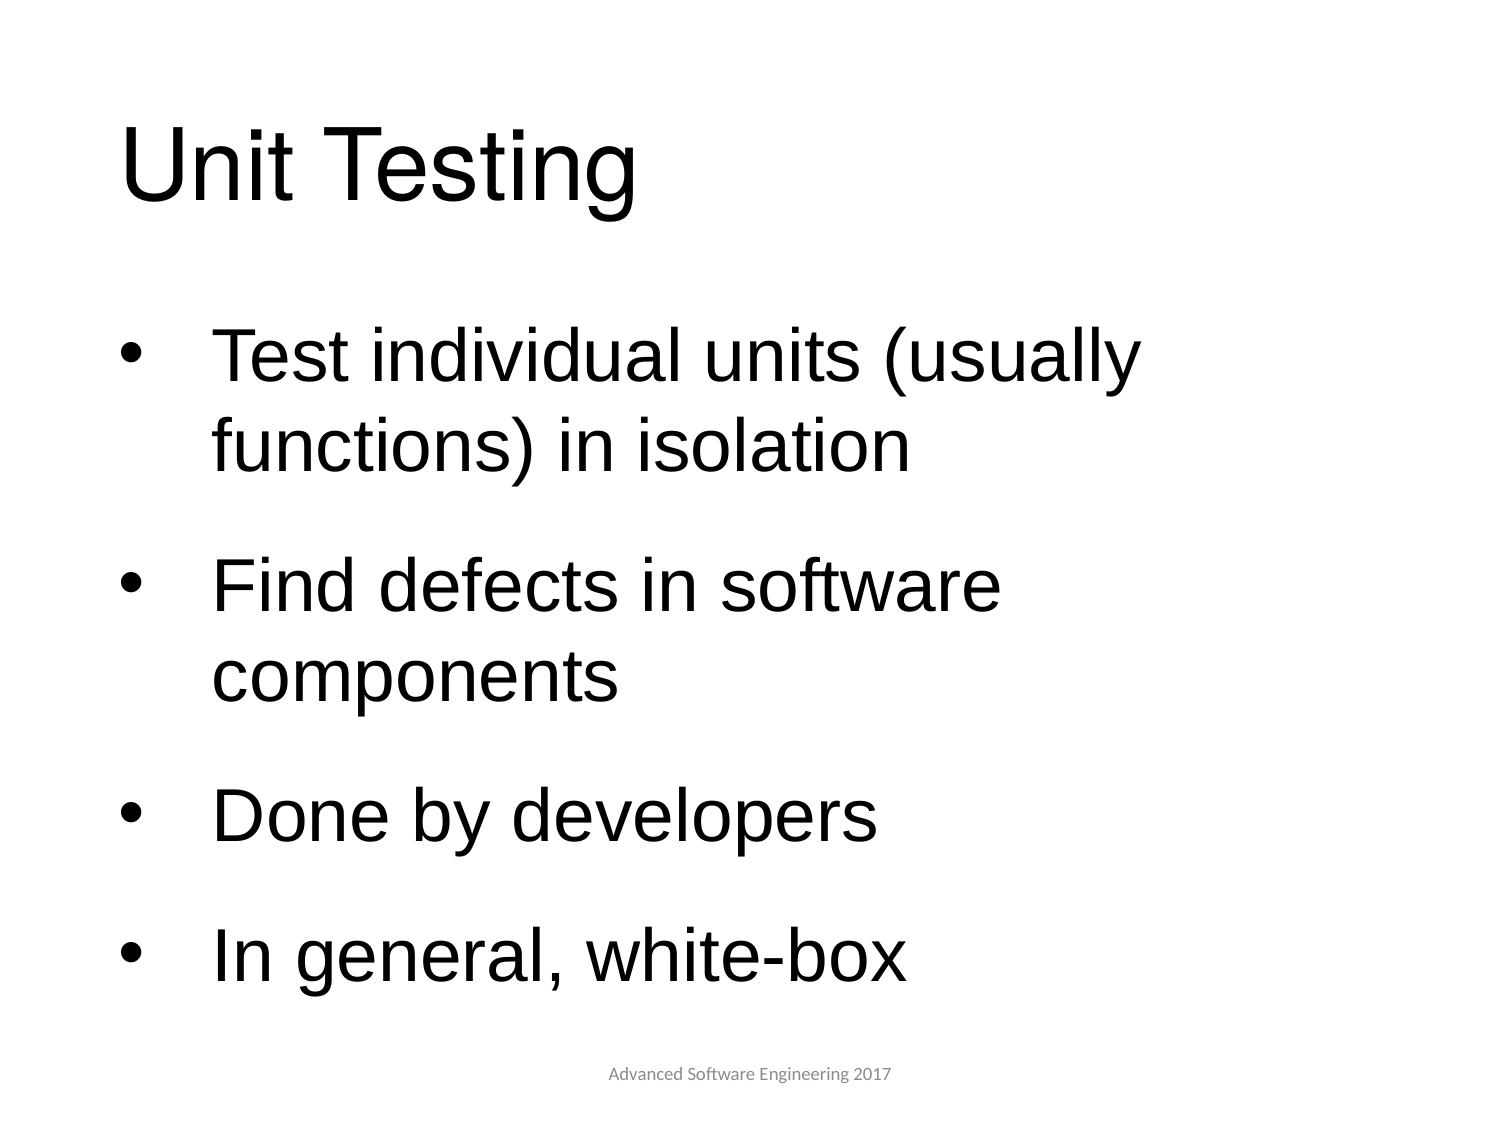

# Unit Testing
Test individual units (usually functions) in isolation
Find defects in software components
Done by developers
In general, white-box

Advanced Software Engineering 2017